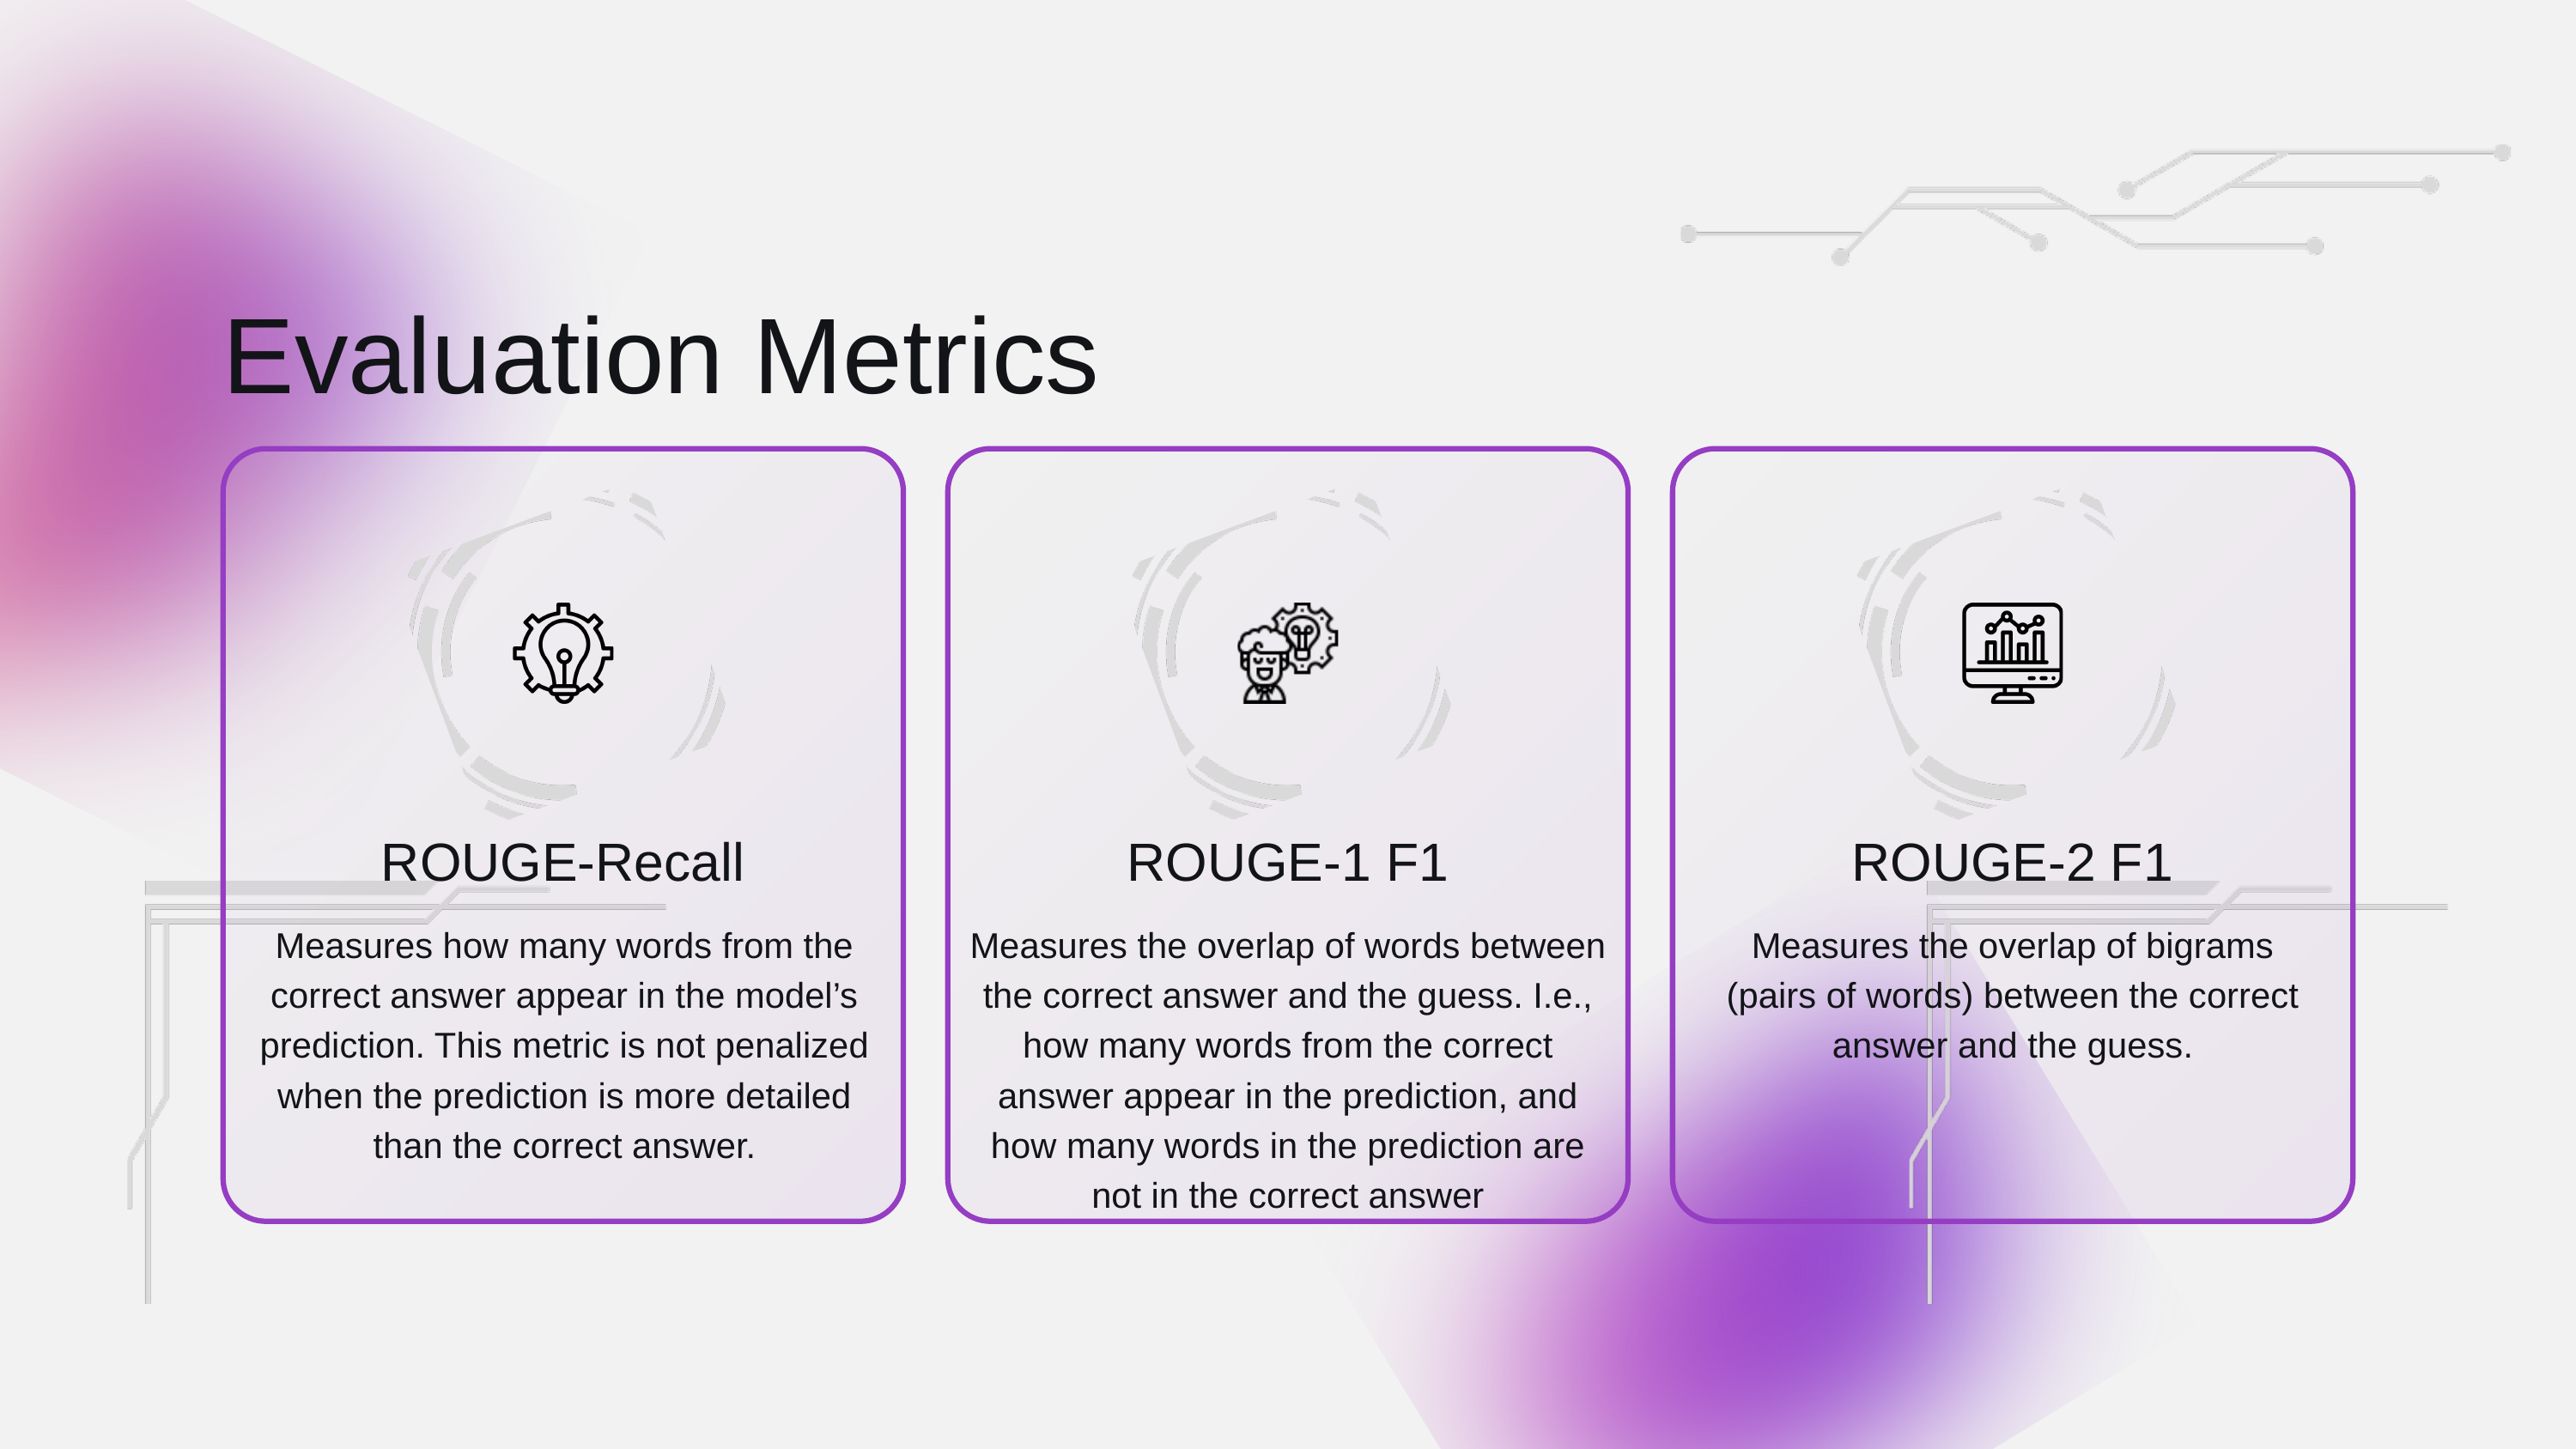

Evaluation Metrics

ROUGE-Recall
ROUGE-1 F1
ROUGE-2 F1

Measures how many words from the correct answer appear in the model’s prediction. This metric is not penalized when the prediction is more detailed than the correct answer.
Measures the overlap of words between the correct answer and the guess. I.e., how many words from the correct answer appear in the prediction, and how many words in the prediction are not in the correct answer
Measures the overlap of bigrams (pairs of words) between the correct answer and the guess.